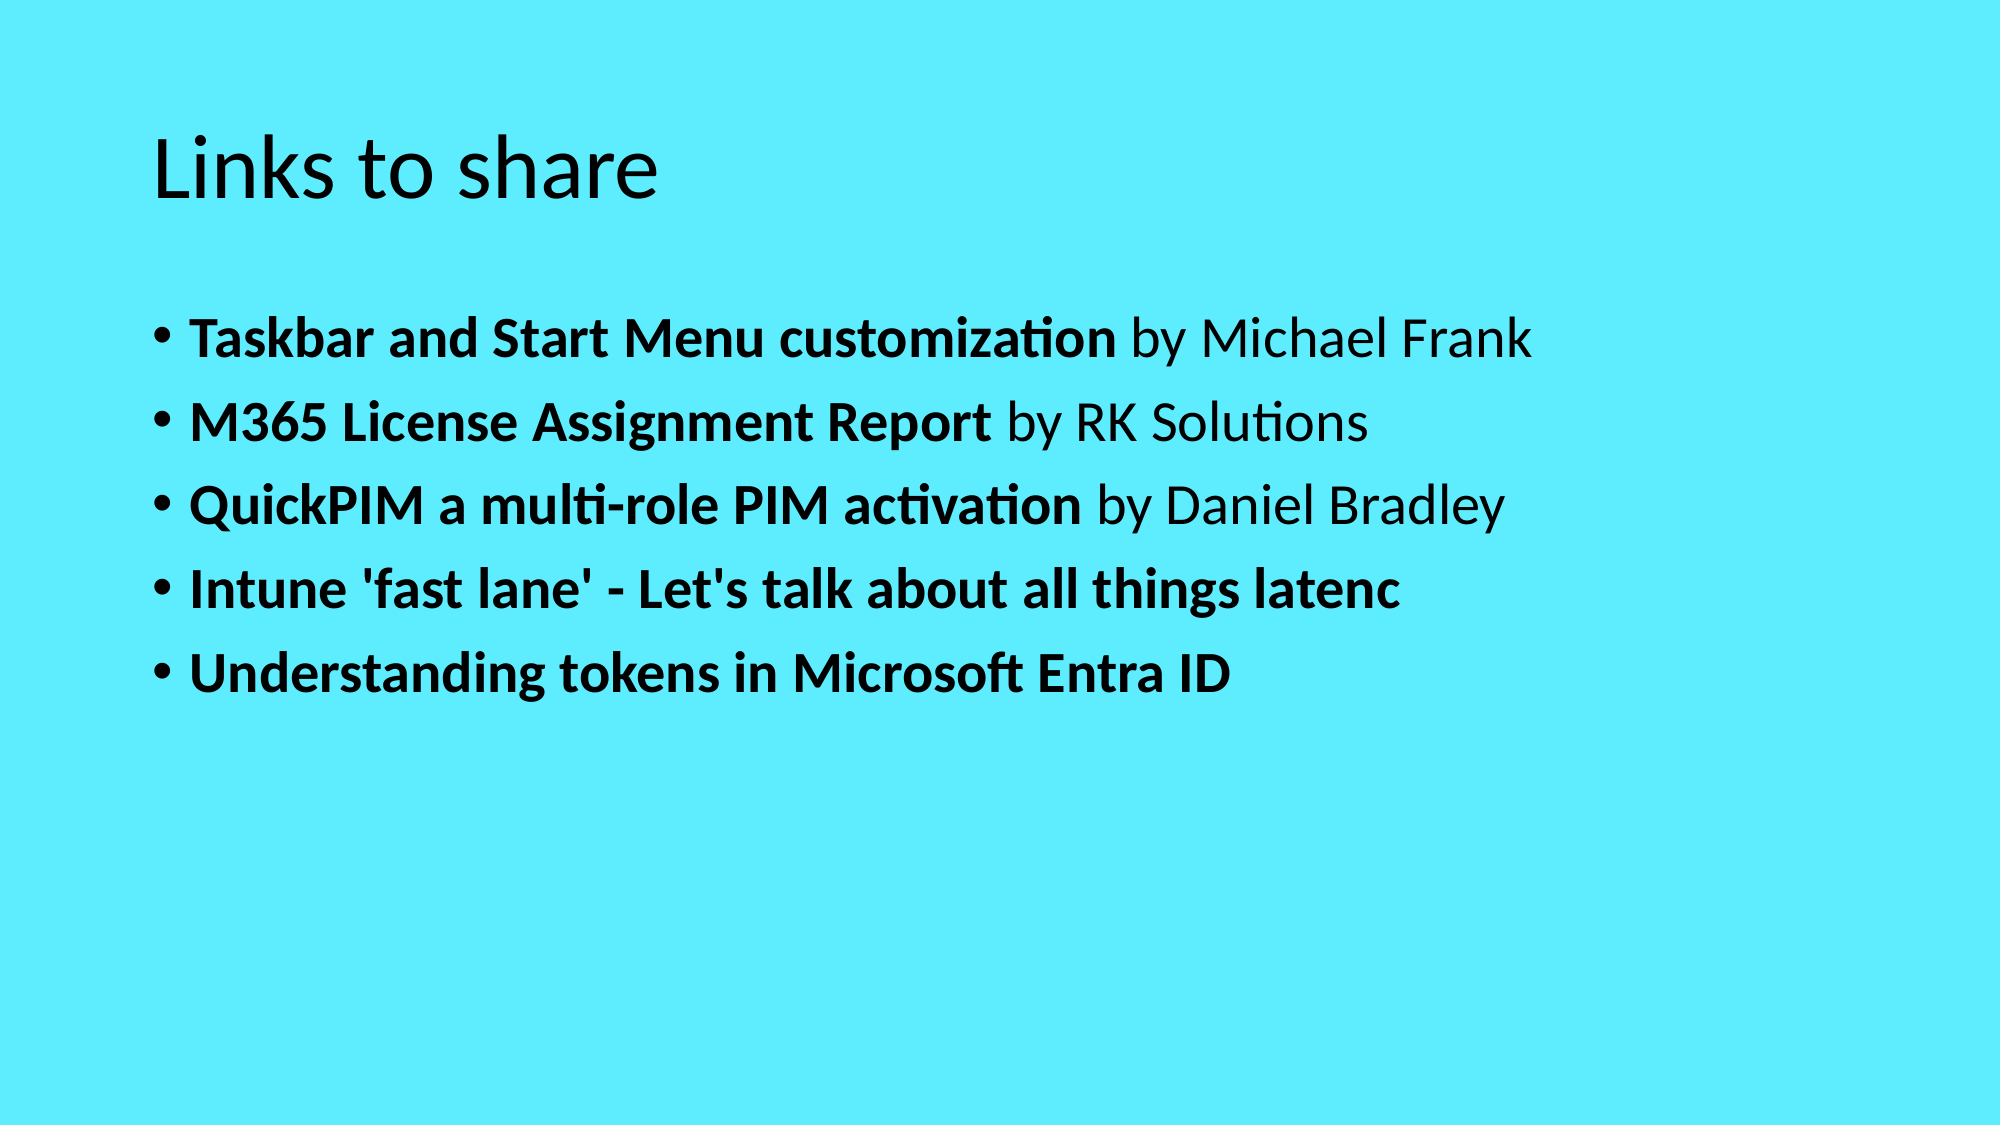

# Links to share
Taskbar and Start Menu customization by Michael Frank
M365 License Assignment Report by RK Solutions
QuickPIM a multi-role PIM activation by Daniel Bradley
Intune 'fast lane' - Let's talk about all things latenc
Understanding tokens in Microsoft Entra ID